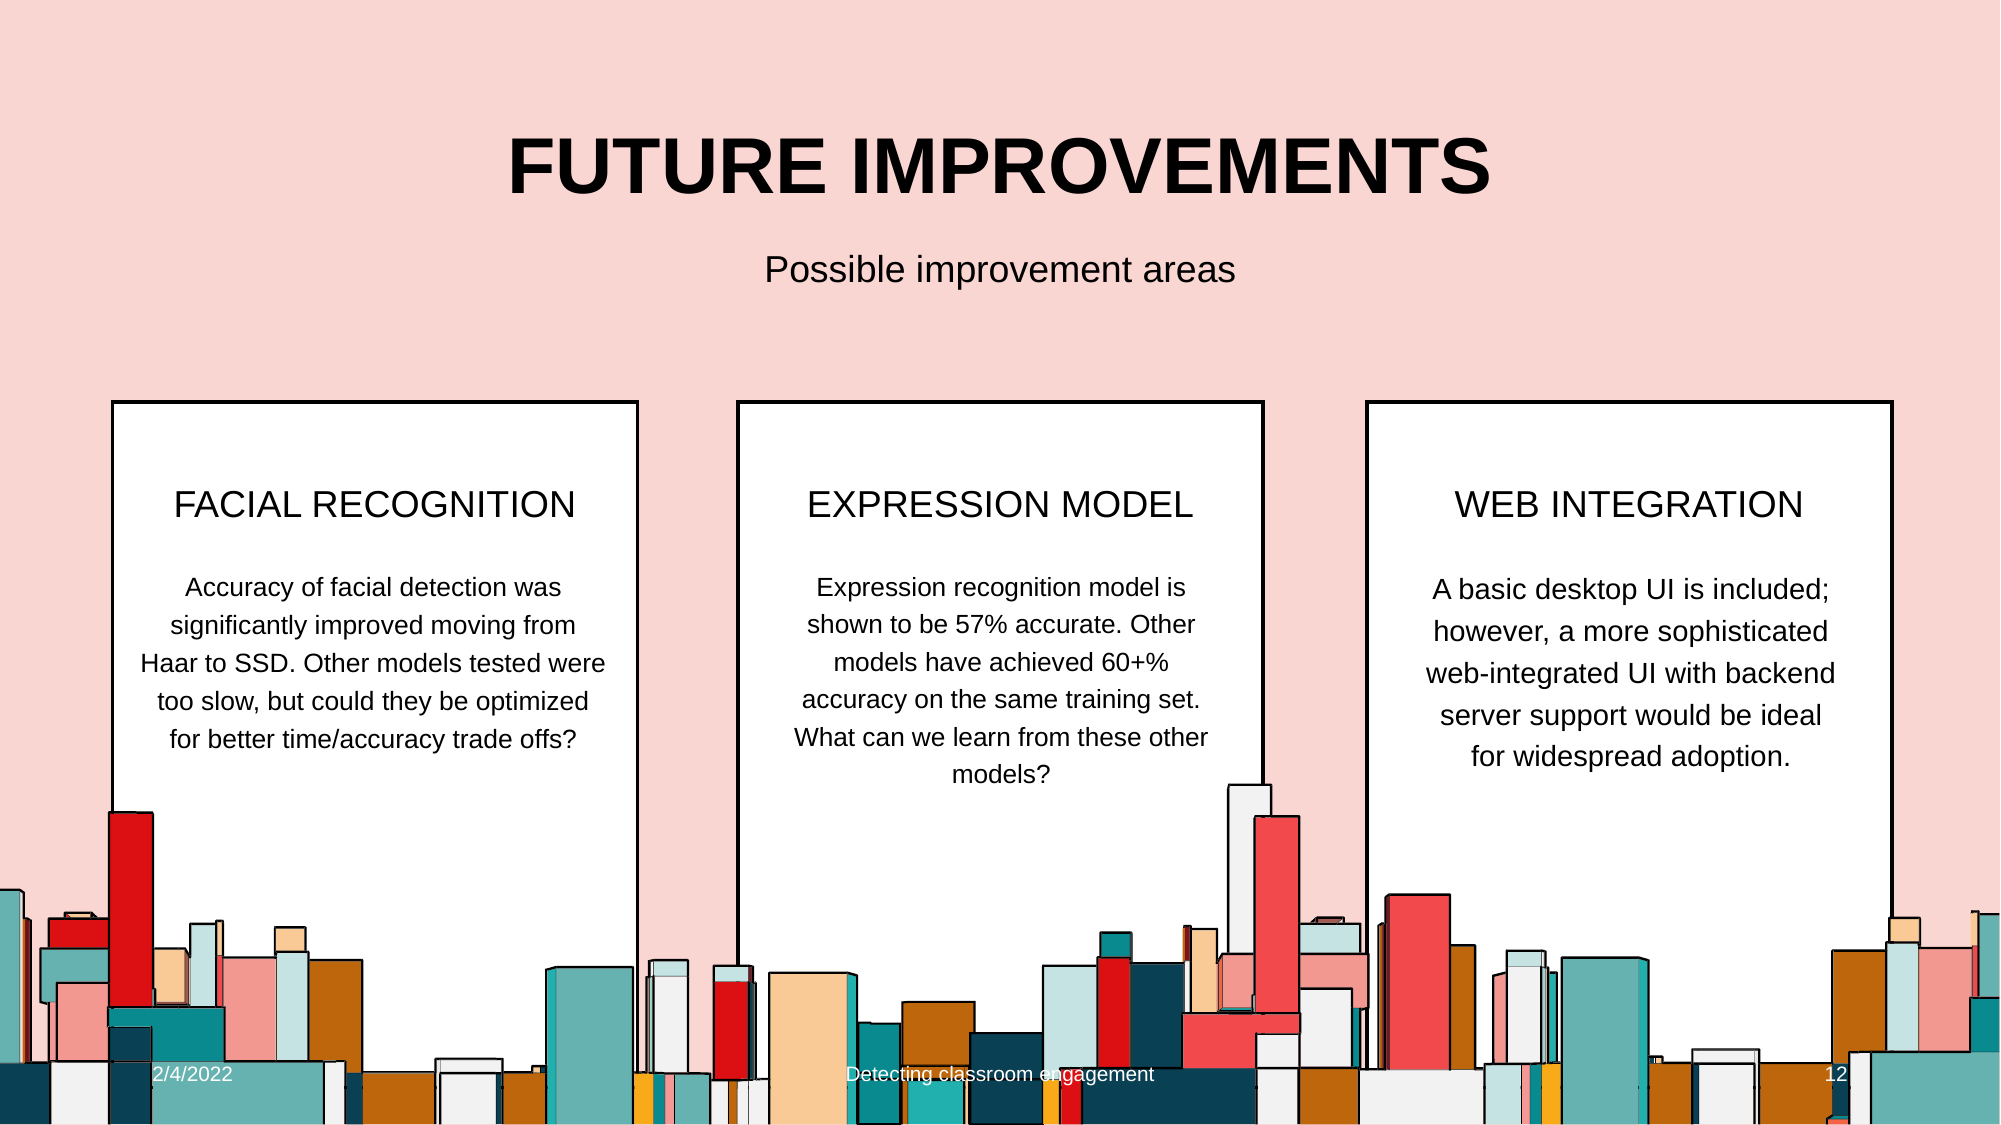

# Future improvements
Possible improvement areas
EXPRESSION MODEL
WEB INTEGRATION
FACIAL RECOGNITION
Accuracy of facial detection was significantly improved moving from Haar to SSD. Other models tested were too slow, but could they be optimized for better time/accuracy trade offs?
Expression recognition model is shown to be 57% accurate. Other models have achieved 60+% accuracy on the same training set. What can we learn from these other models?

A basic desktop UI is included; however, a more sophisticated web-integrated UI with backend server support would be ideal for widespread adoption.

2/4/2022
Detecting classroom engagement
12